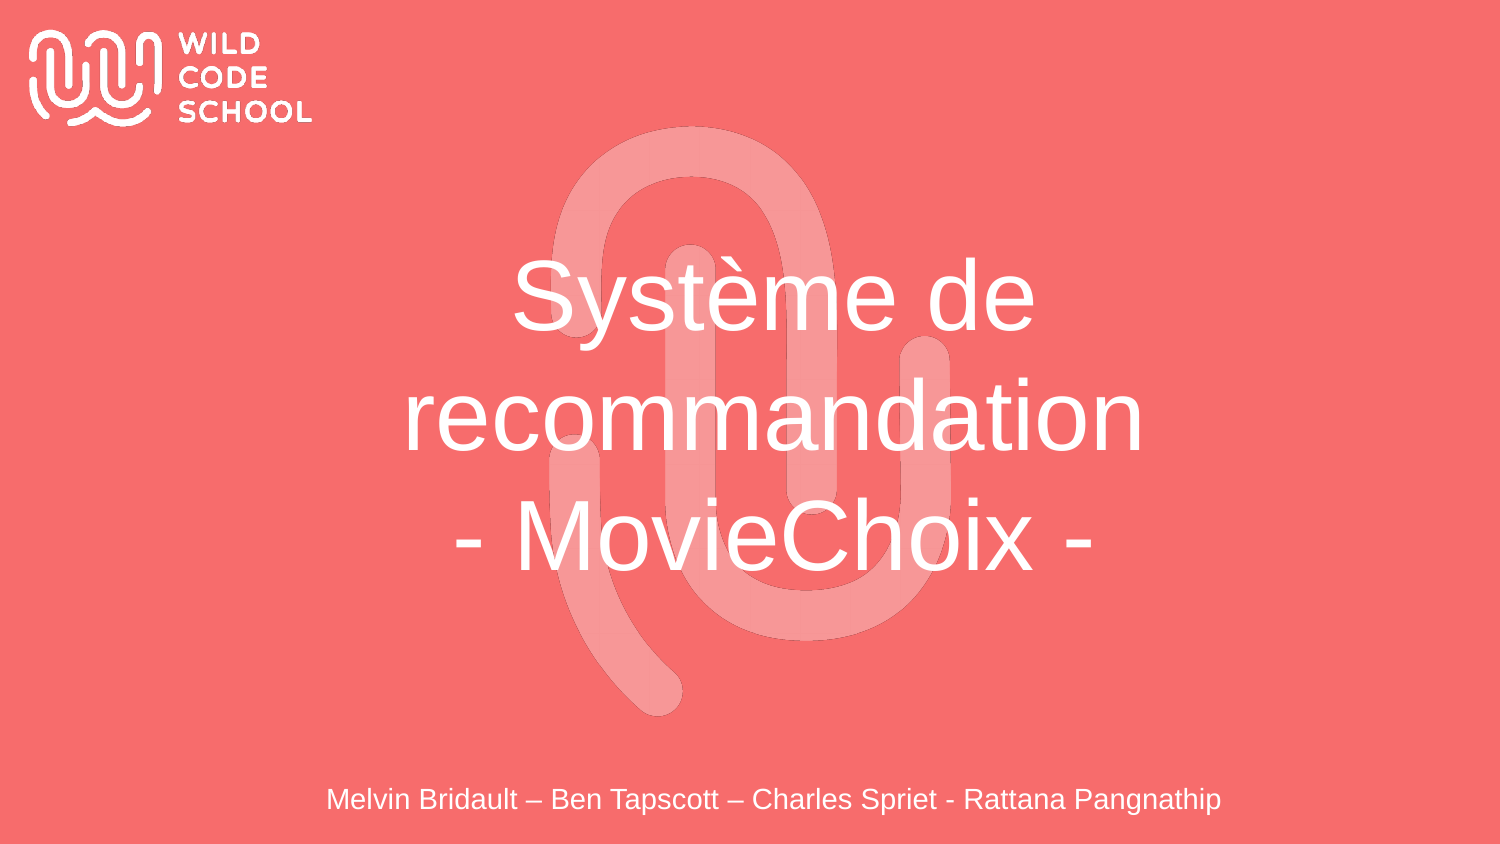

Système de
recommandation
- MovieChoix -

Melvin Bridault – Ben Tapscott – Charles Spriet - Rattana Pangnathip